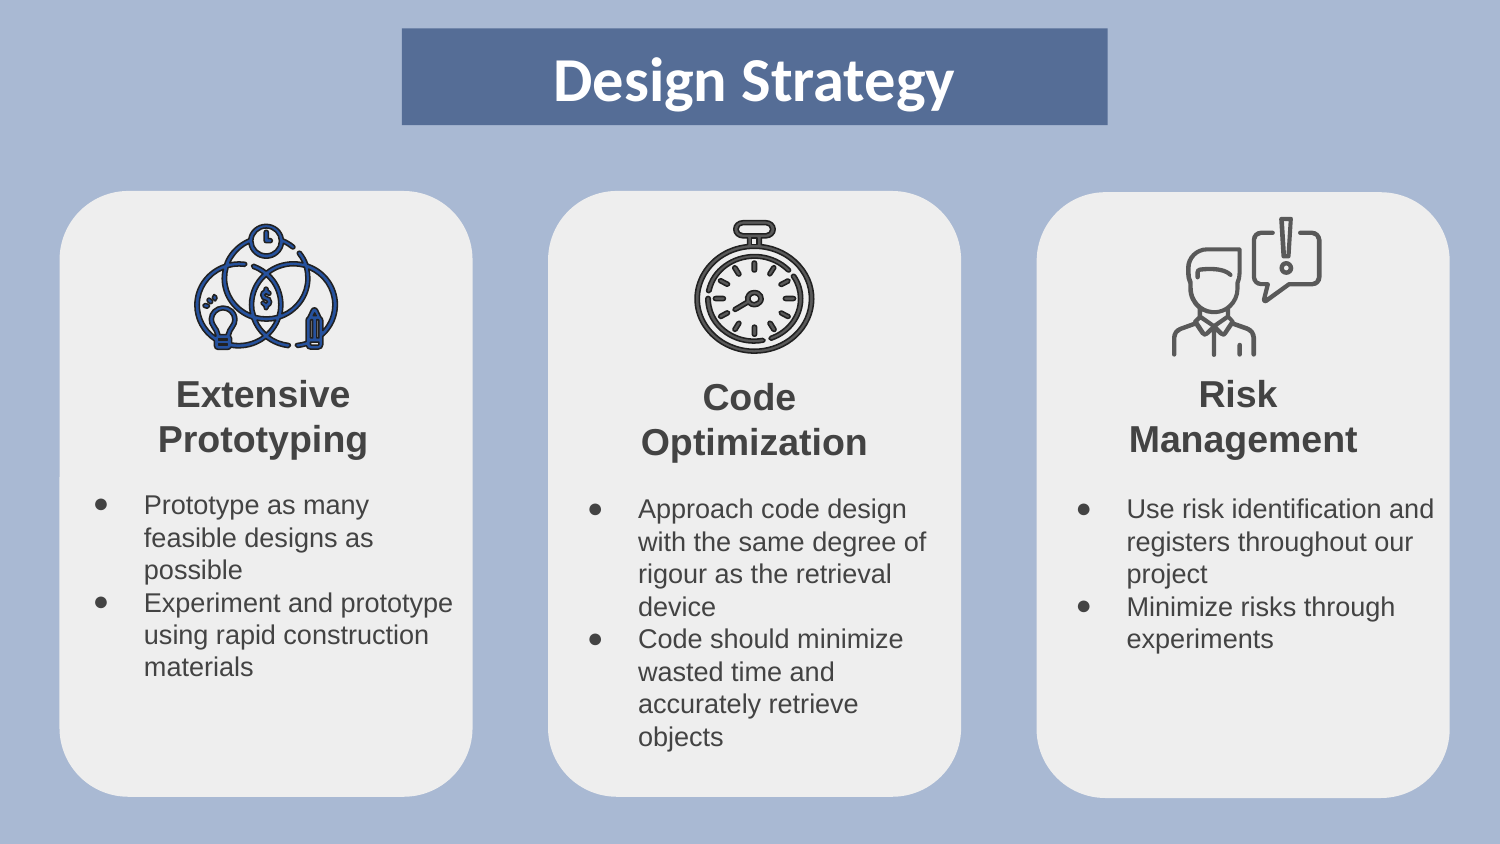

Design Strategy

Extensive Prototyping
Code
Optimization
# Risk
Management
Prototype as many feasible designs as possible
Experiment and prototype using rapid construction materials
Approach code design with the same degree of rigour as the retrieval device
Code should minimize wasted time and accurately retrieve objects
Use risk identification and registers throughout our project
Minimize risks through experiments